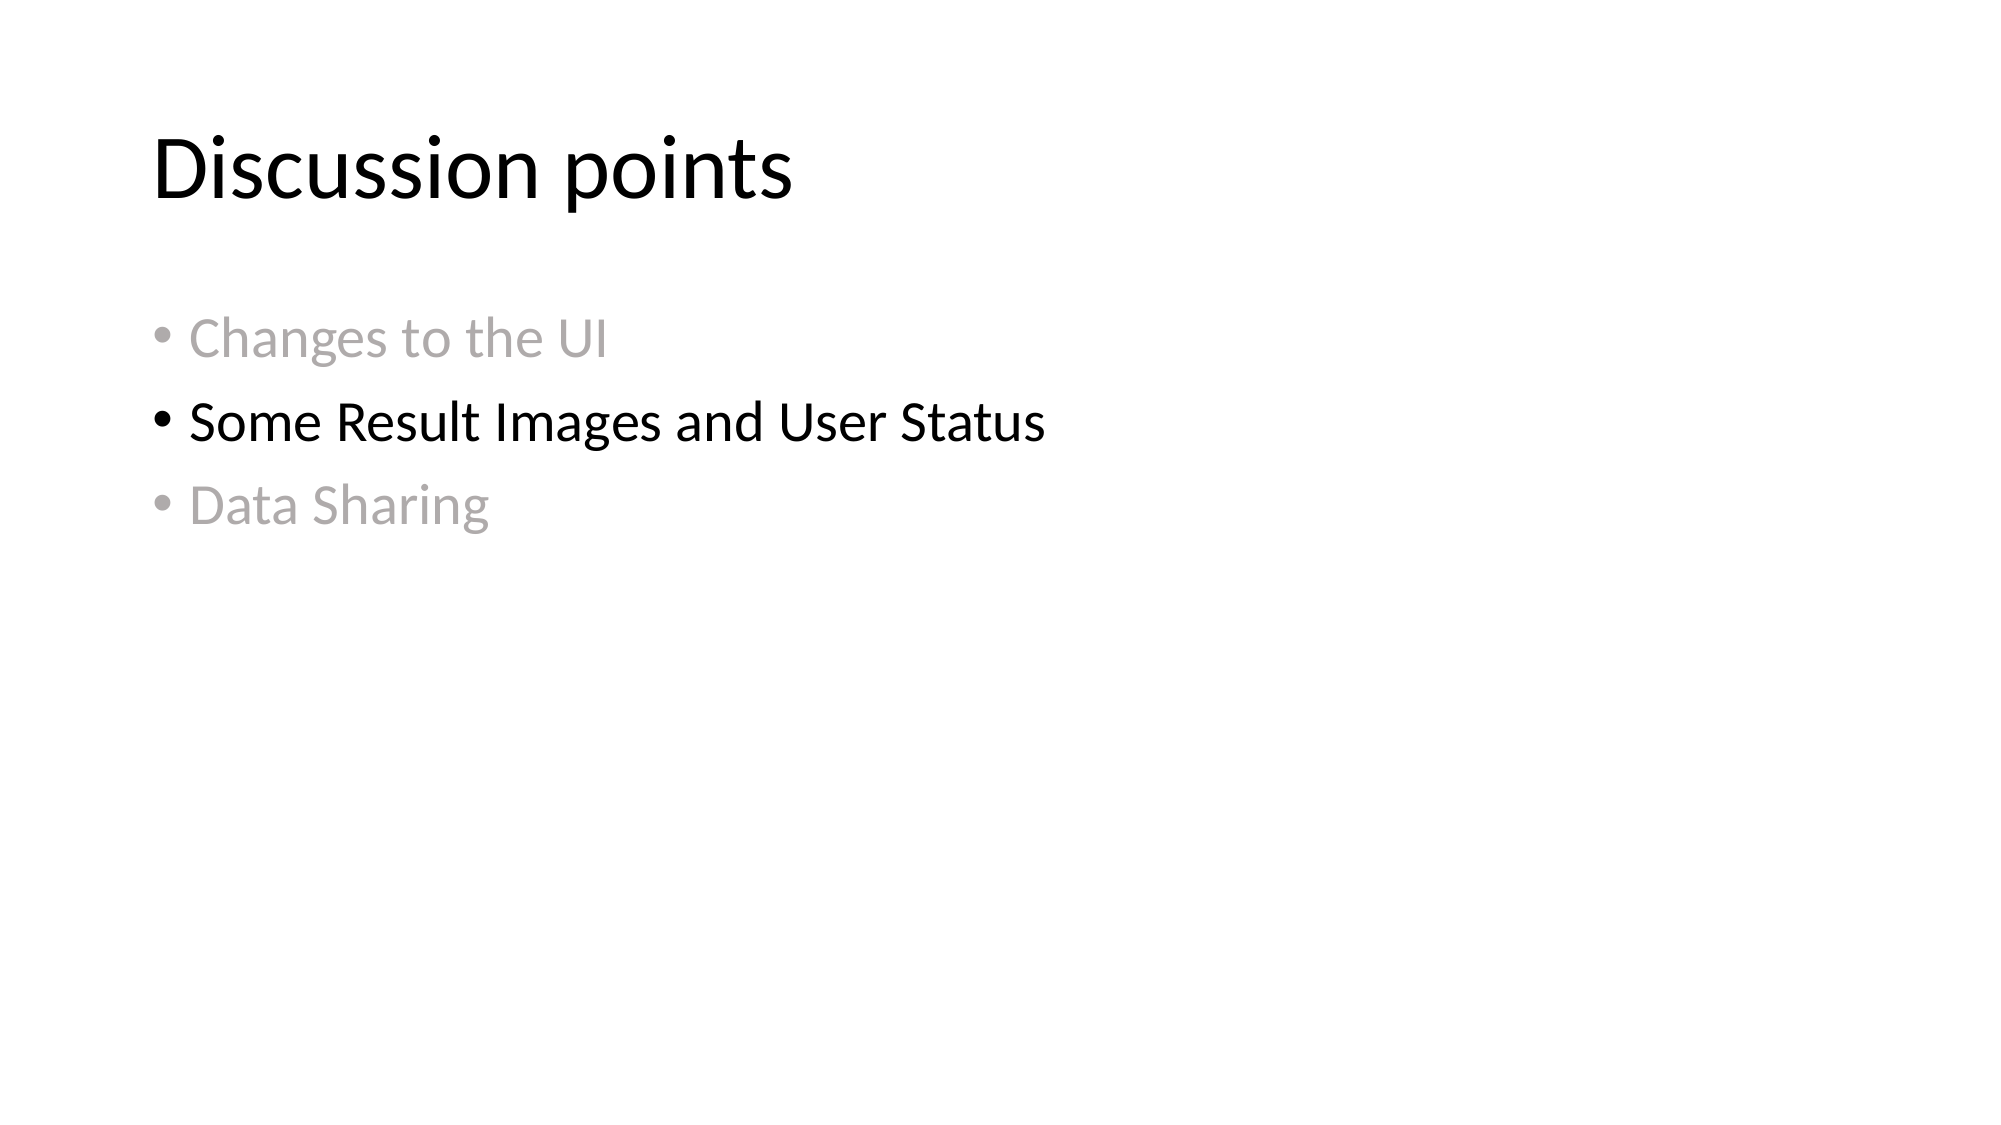

# Discussion points
Changes to the UI
Some Result Images and User Status
Data Sharing